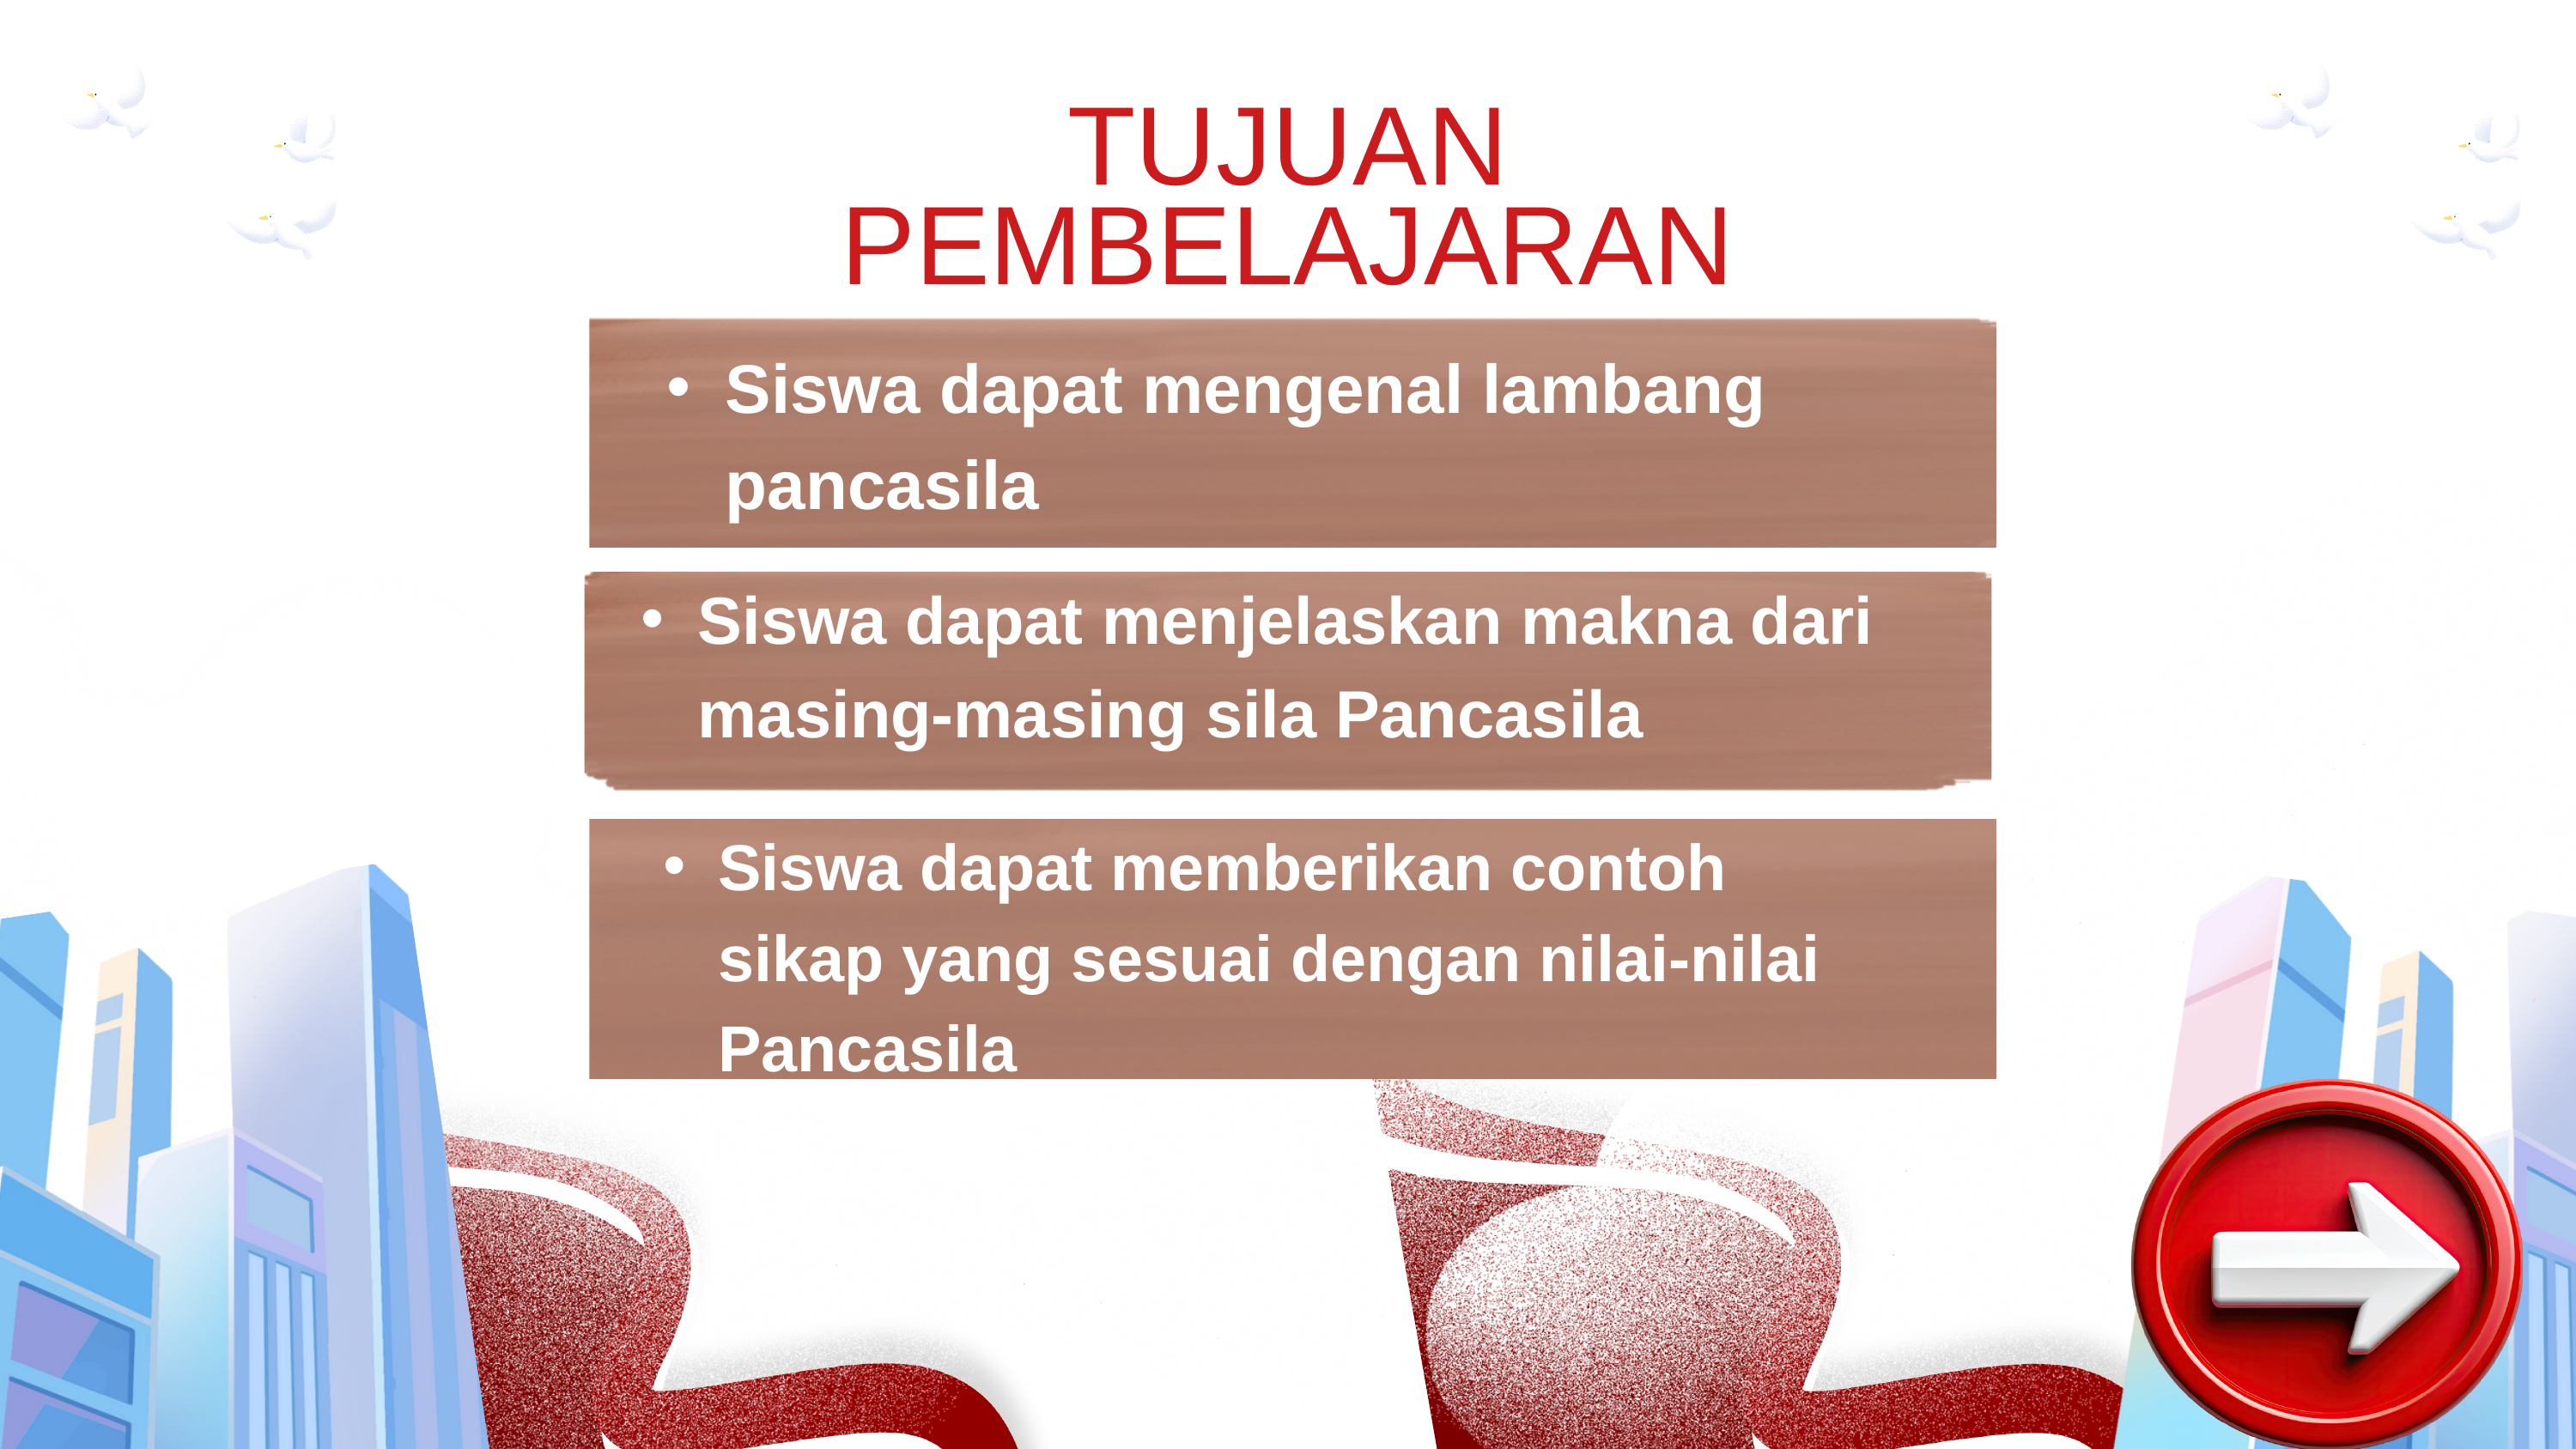

TUJUAN PEMBELAJARAN

Siswa dapat mengenal lambang pancasila

Siswa dapat menjelaskan makna dari masing-masing sila Pancasila

Siswa dapat memberikan contoh sikap yang sesuai dengan nilai-nilai Pancasila